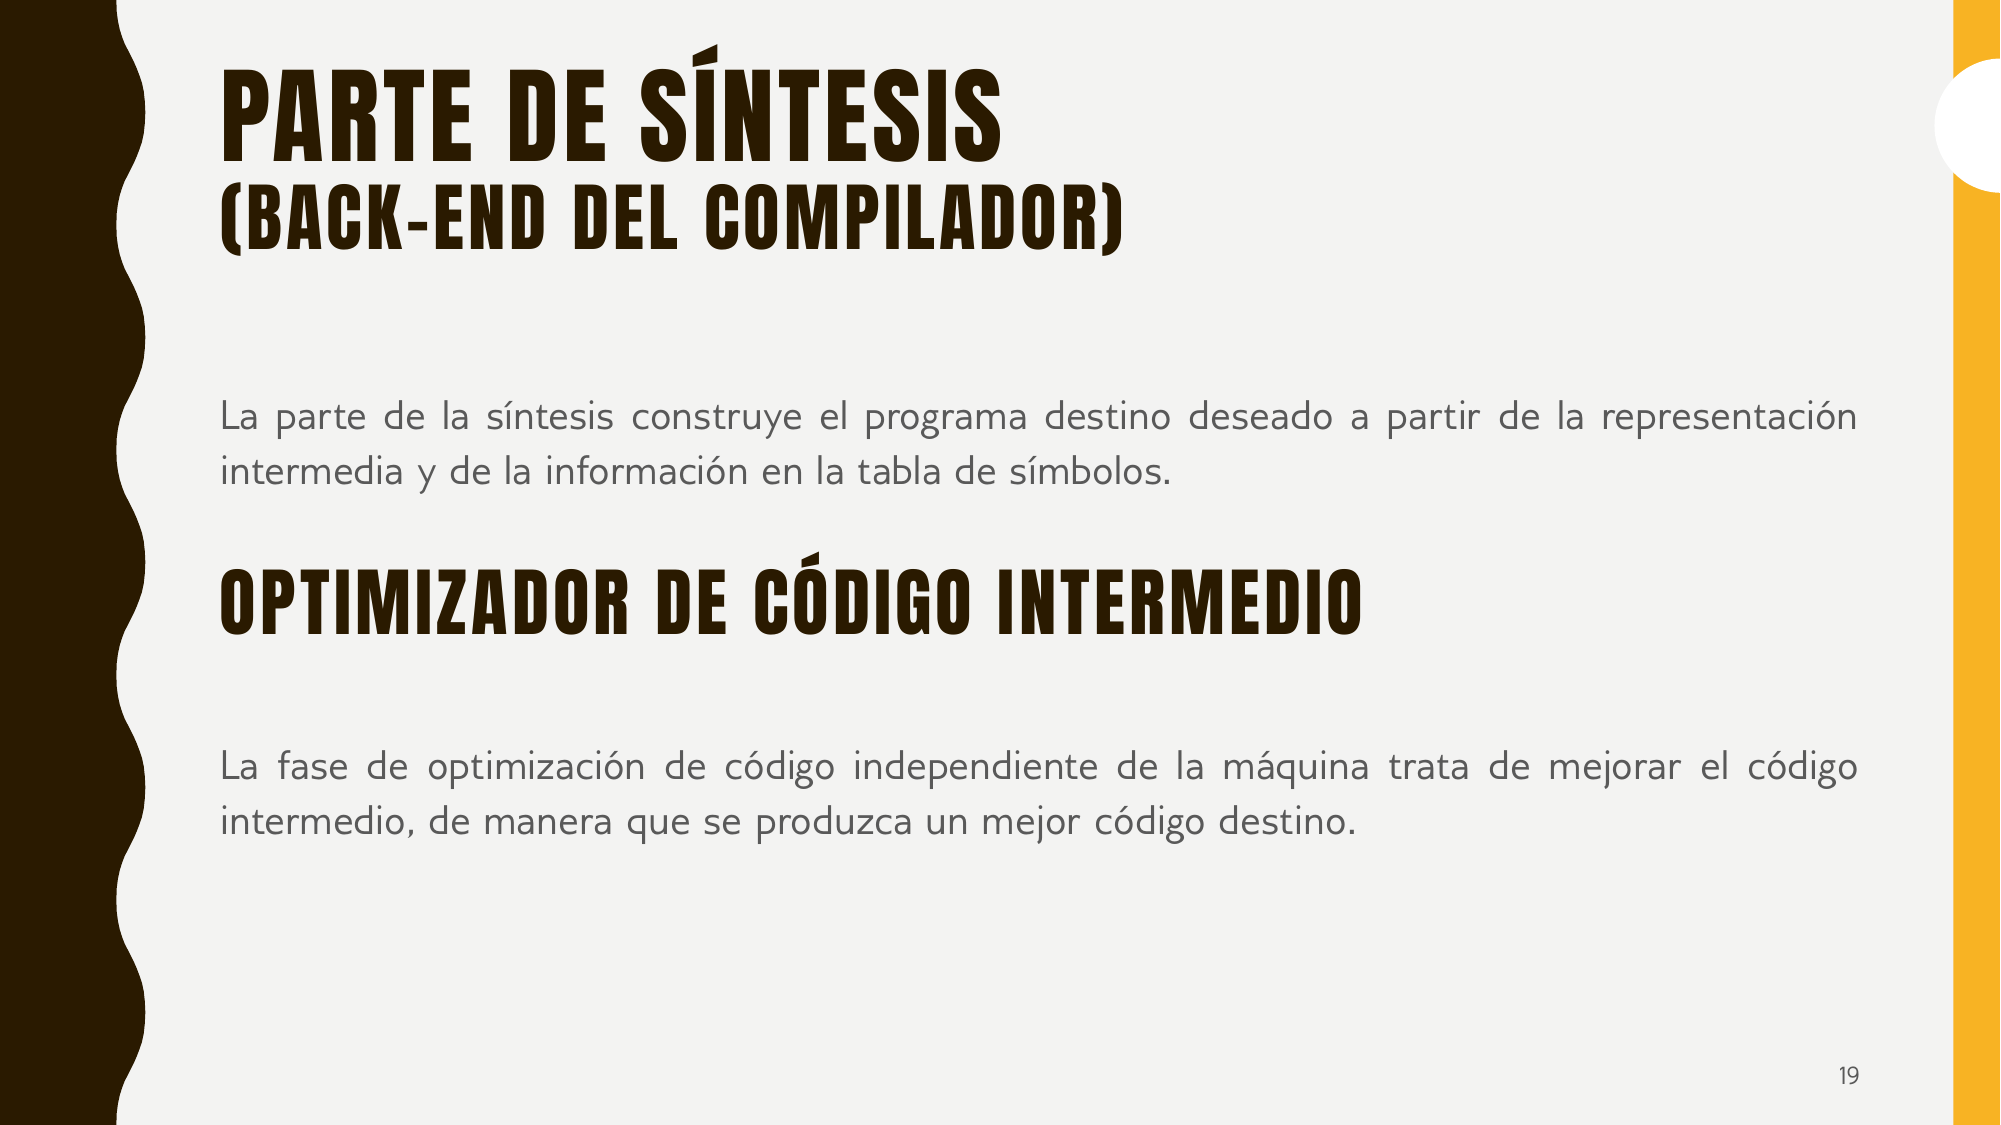

# PARTE DE SÍNTESIS (BACK-end del compilador)
La parte de la síntesis construye el programa destino deseado a partir de la representación intermedia y de la información en la tabla de símbolos.
Optimizador de código intermedio
La fase de optimización de código independiente de la máquina trata de mejorar el código intermedio, de manera que se produzca un mejor código destino.
19